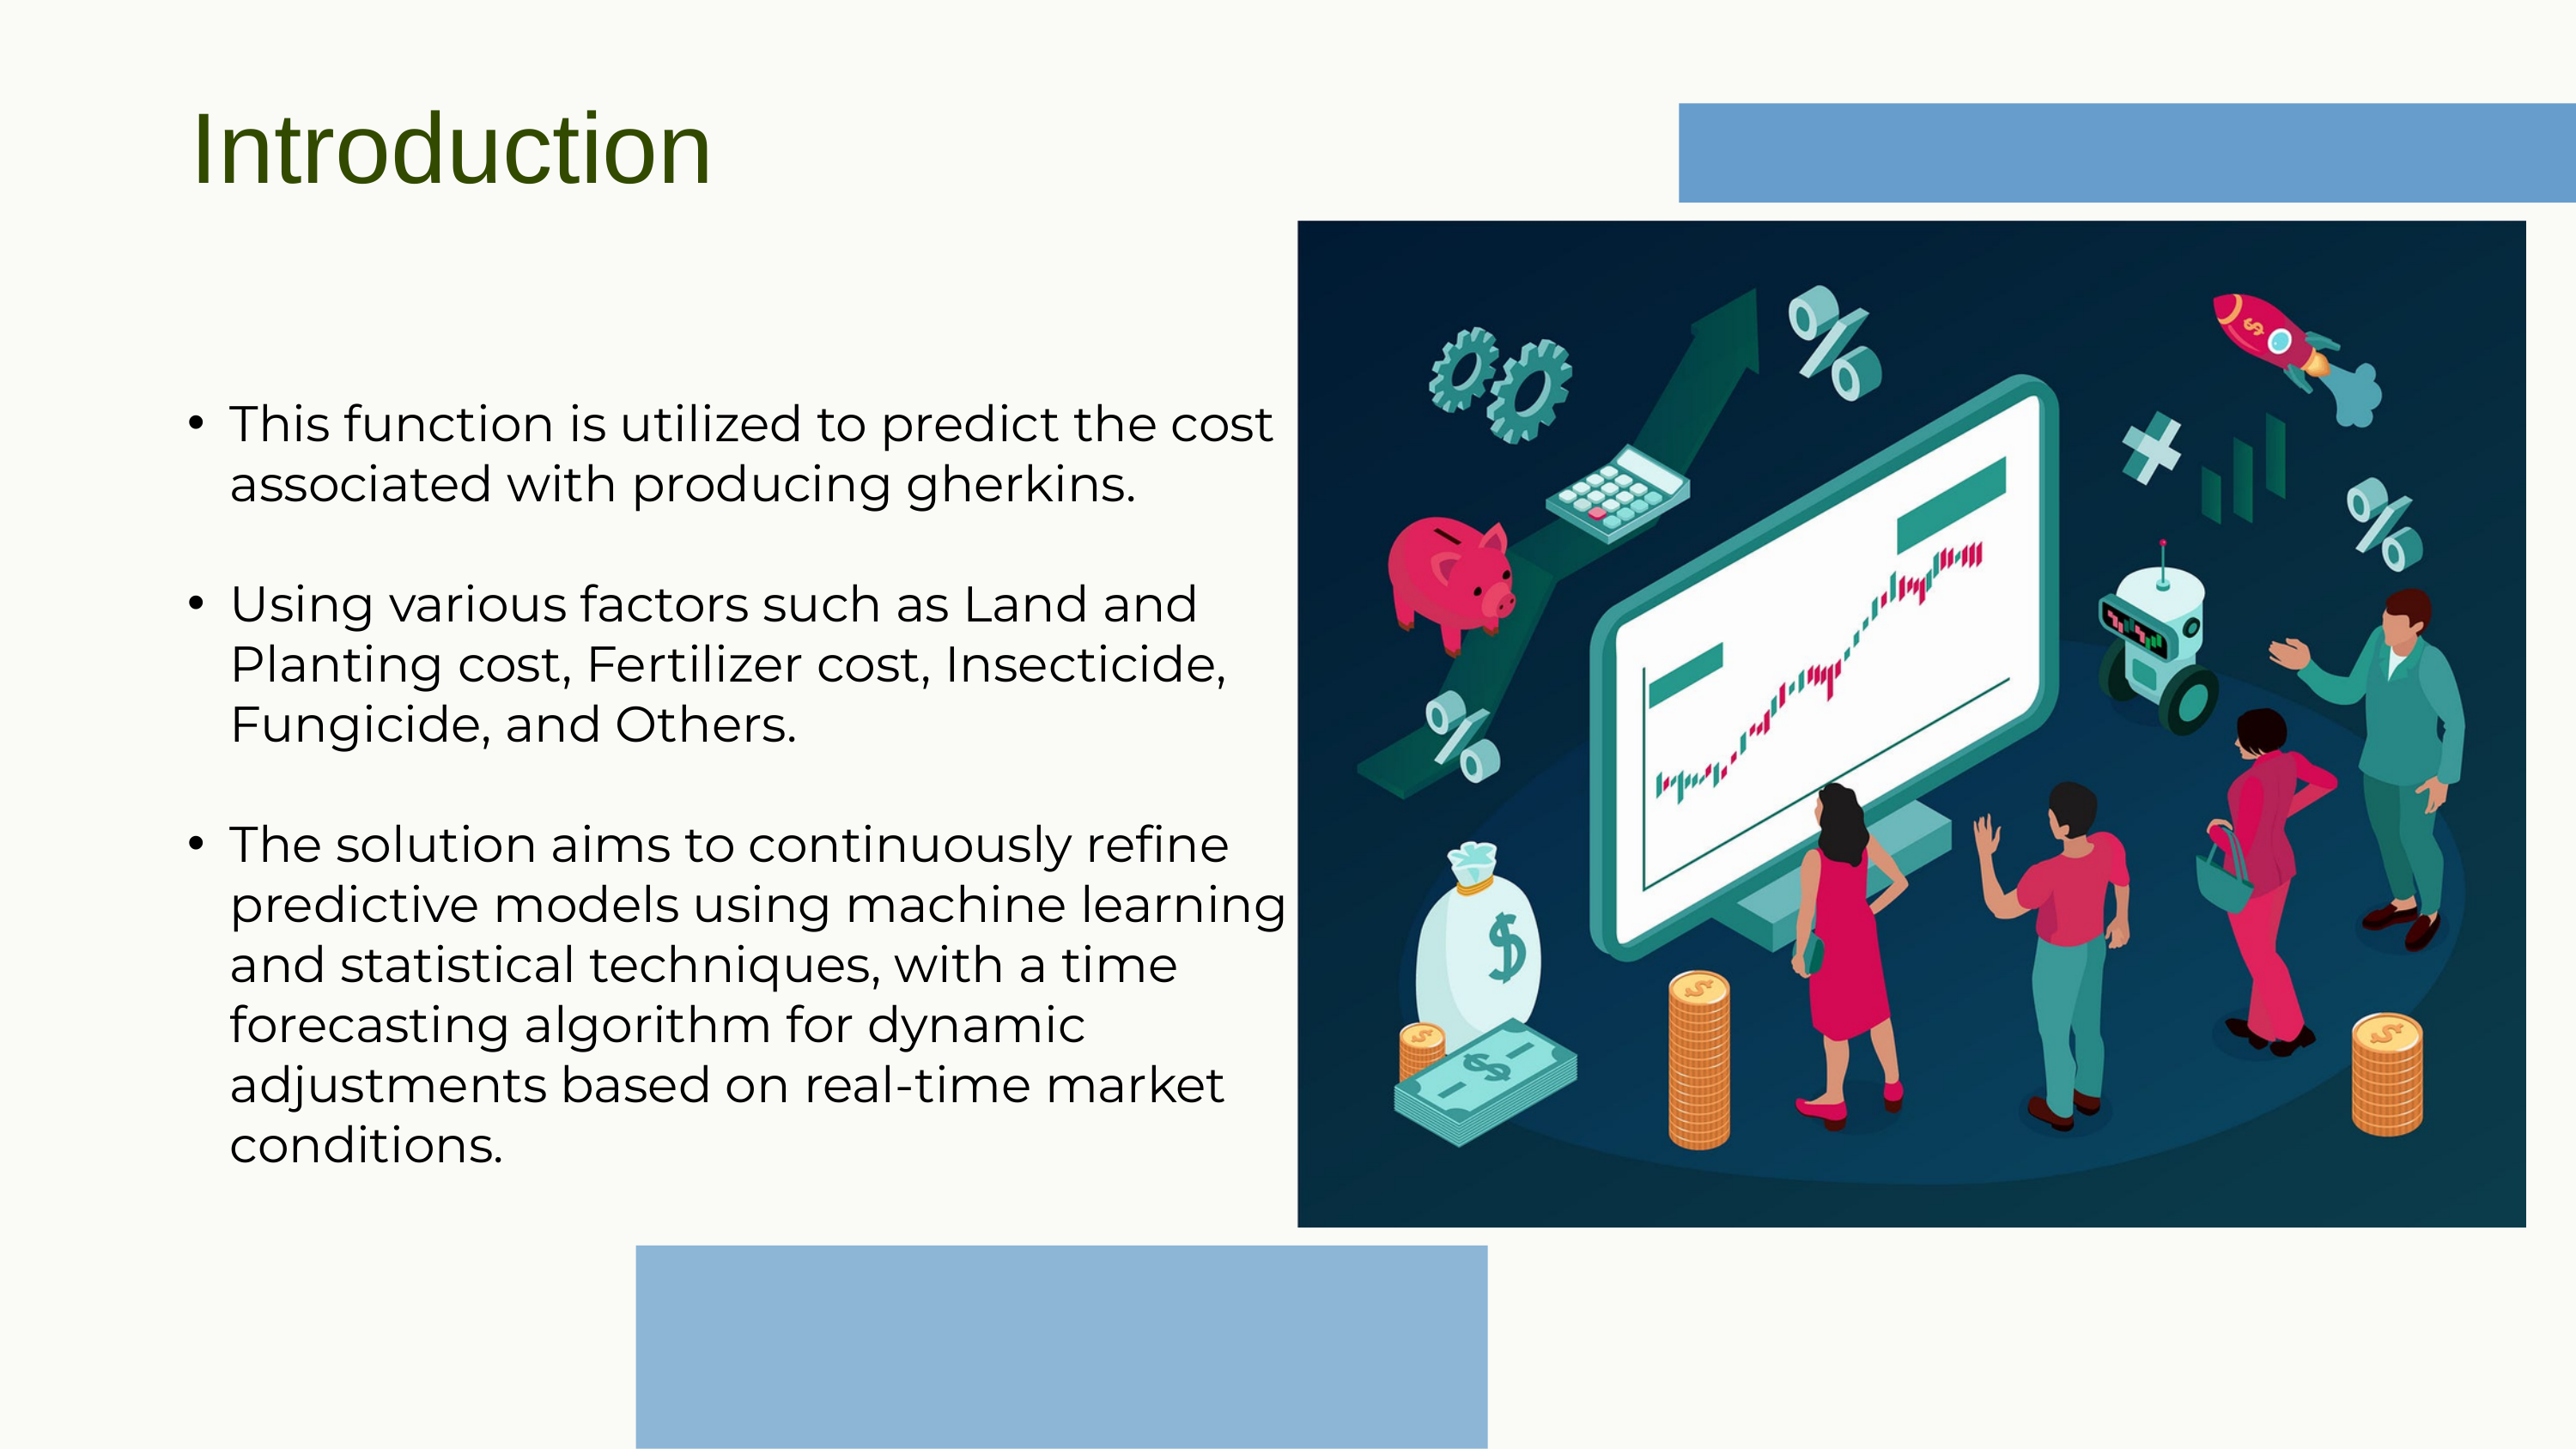

Introduction

This function is utilized to predict the cost associated with producing gherkins.

Using various factors such as Land and Planting cost, Fertilizer cost, Insecticide, Fungicide, and Others.

The solution aims to continuously refine predictive models using machine learning and statistical techniques, with a time forecasting algorithm for dynamic adjustments based on real-time market conditions.